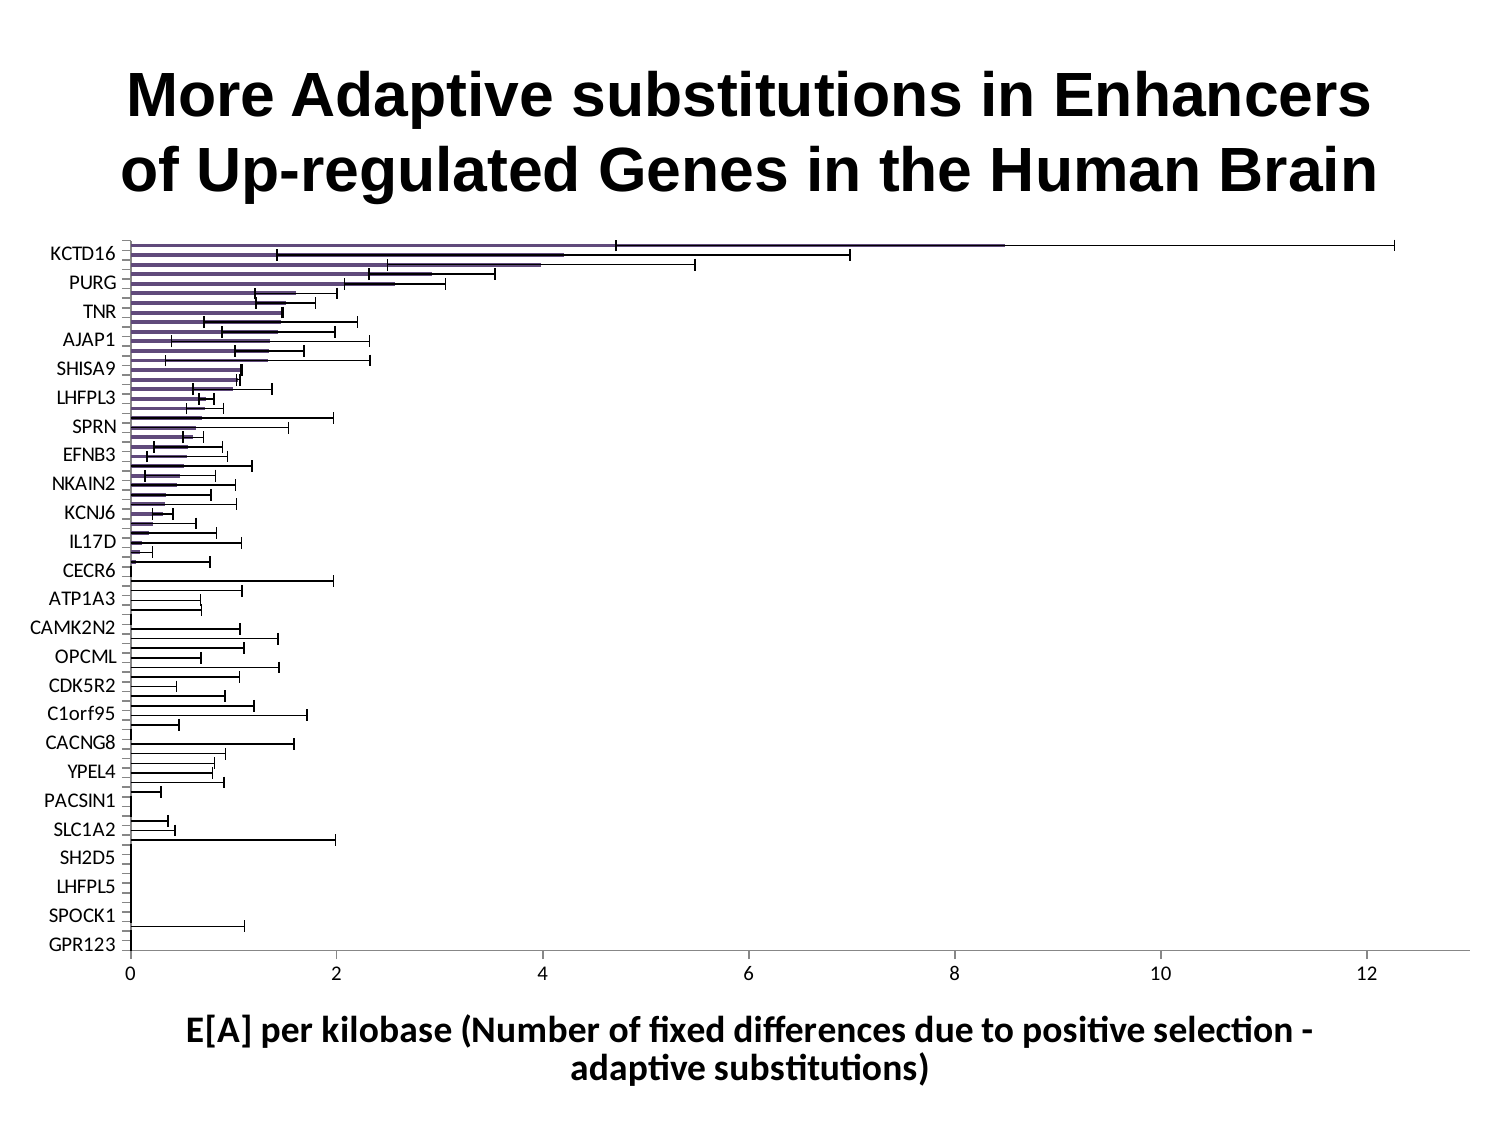

# More Adaptive substitutions in Enhancers of Up-regulated Genes in the Human Brain

### Chart

| Category |  |
|---|---|
| GPR123 | 0.0 |
| XKR4 | 0.0 |
| RIMKLA | 0.0 |
| SPOCK1 | 0.0 |
| ATOH7 | 0.0 |
| NAP1L5 | 0.0 |
| LHFPL5 | 0.0 |
| RTN4RL2 | 0.0 |
| KCNQ3 | 0.0 |
| SH2D5 | 0.0 |
| CNGB1 | 0.0 |
| NPTXR | 0.0 |
| SLC1A2 | 0.0 |
| C1orf61 | 0.0 |
| FBXL16 | 0.0 |
| PACSIN1 | 0.0 |
| OSTN | 0.0 |
| GRIN2B | 0.0 |
| YPEL4 | 0.0 |
| NMNAT2 | 0.0 |
| KCTD8 | 0.0 |
| CACNG8 | 0.0 |
| PMP2 | 0.0 |
| CACNG3 | 0.0 |
| C1orf95 | 0.0 |
| PALM2 | 0.0 |
| TUBB3 | 0.0 |
| CDK5R2 | 0.0 |
| CPLX2 | 0.0 |
| CDK5R1 | 0.0 |
| OPCML | 0.0 |
| EIF4E1B | 0.0 |
| GNG4 | 0.0 |
| CAMK2N2 | 0.0 |
| CABP7 | 0.0 |
| CAMK2A | 0.0 |
| ATP1A3 | 0.0 |
| XKR7 | 0.0 |
| KHDRBS2 | 0.0 |
| CECR6 | 0.0 |
| JAKMIP3 | 0.053539 |
| FUT9 | 0.088671 |
| IL17D | 0.110247 |
| ADCY1 | 0.176606 |
| PRR18 | 0.219748 |
| KCNJ6 | 0.309834 |
| KCNA1 | 0.329329 |
| FAM19A1 | 0.346252 |
| NKAIN2 | 0.445217 |
| CALN1 | 0.480652 |
| B3GAT1 | 0.518894 |
| EFNB3 | 0.547406 |
| SYT7 | 0.558456 |
| NECAB1 | 0.607135 |
| SPRN | 0.630833 |
| LSAMP | 0.689398 |
| OR14I1 | 0.721964 |
| LHFPL3 | 0.735396 |
| LUZP2 | 0.989451 |
| KCNJ9 | 1.043734 |
| SHISA9 | 1.076771 |
| GALNT9 | 1.33065 |
| LRRC55 | 1.345328 |
| AJAP1 | 1.356007 |
| LIX1 | 1.432954 |
| DLGAP2 | 1.45538 |
| TNR | 1.475439 |
| KCNK12 | 1.503852 |
| SBK1 | 1.604886 |
| PURG | 2.566113 |
| ARC | 2.925783 |
| SERP2 | 3.985027 |
| KCTD16 | 4.201376 |
| KIAA1644 | 8.490826 |